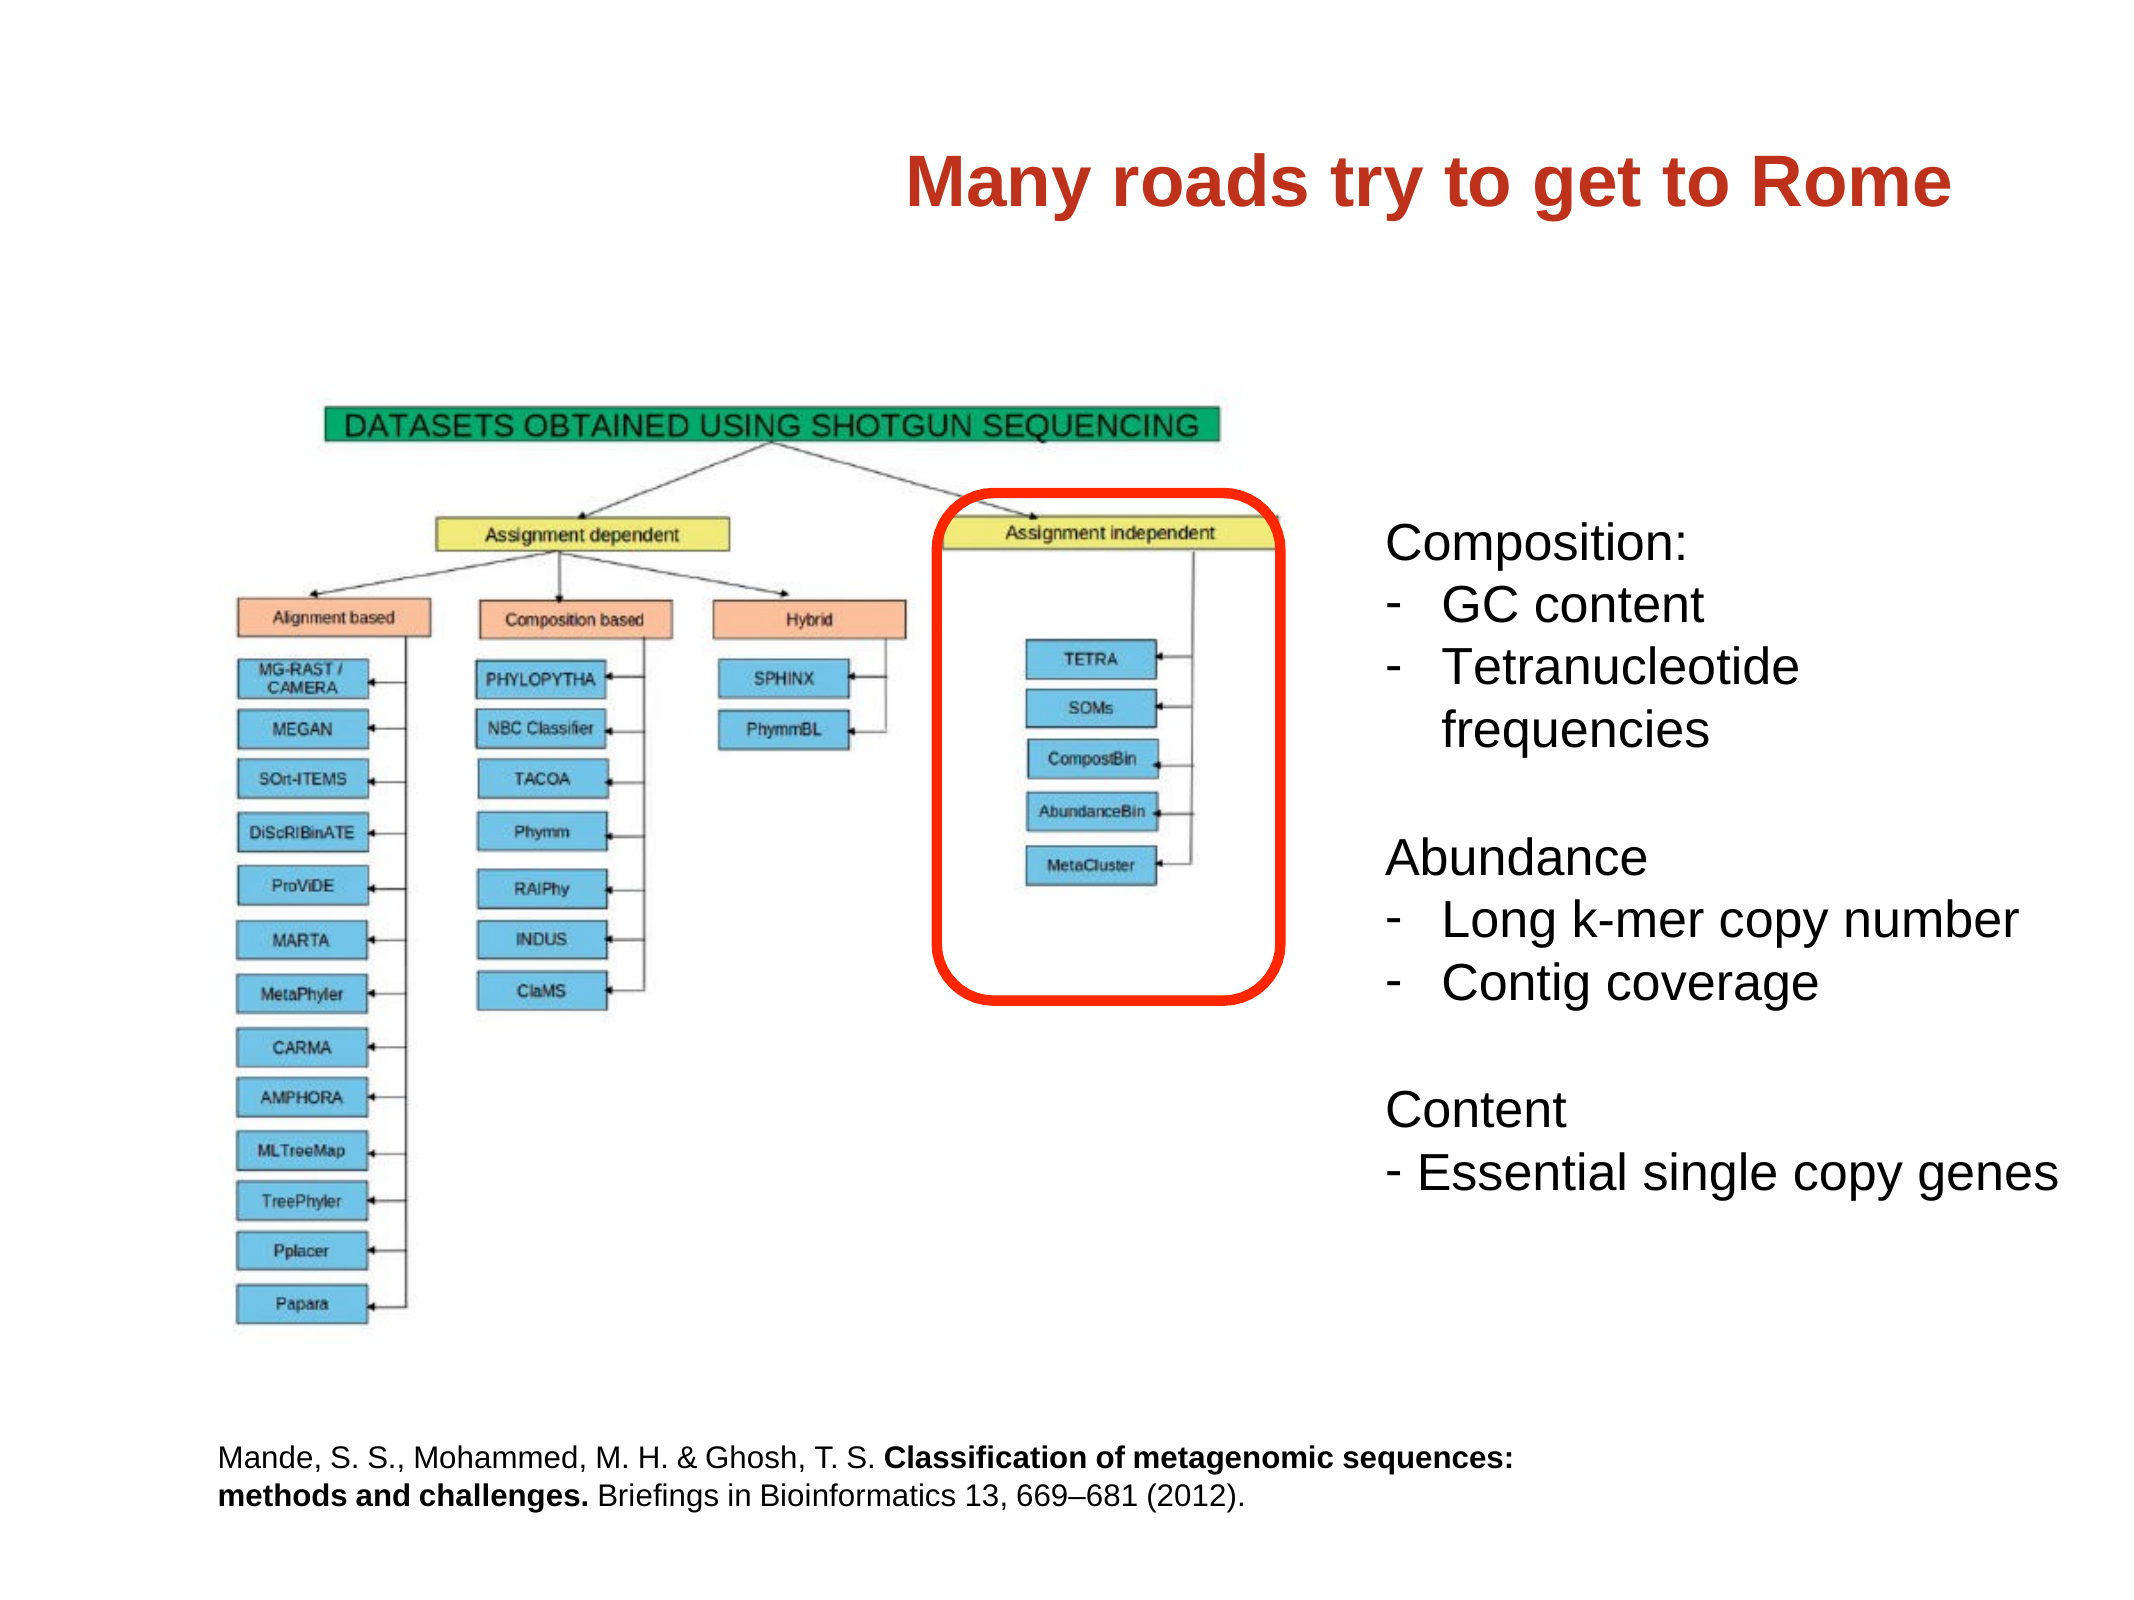

# Many roads try to get to Rome

Composition:
GC content
Tetranucleotide frequencies

Abundance
Long k-mer copy number
Contig coverage

Content
Essential single copy genes
Mande, S. S., Mohammed, M. H. & Ghosh, T. S. Classification of metagenomic sequences: methods and challenges. Briefings in Bioinformatics 13, 669–681 (2012).